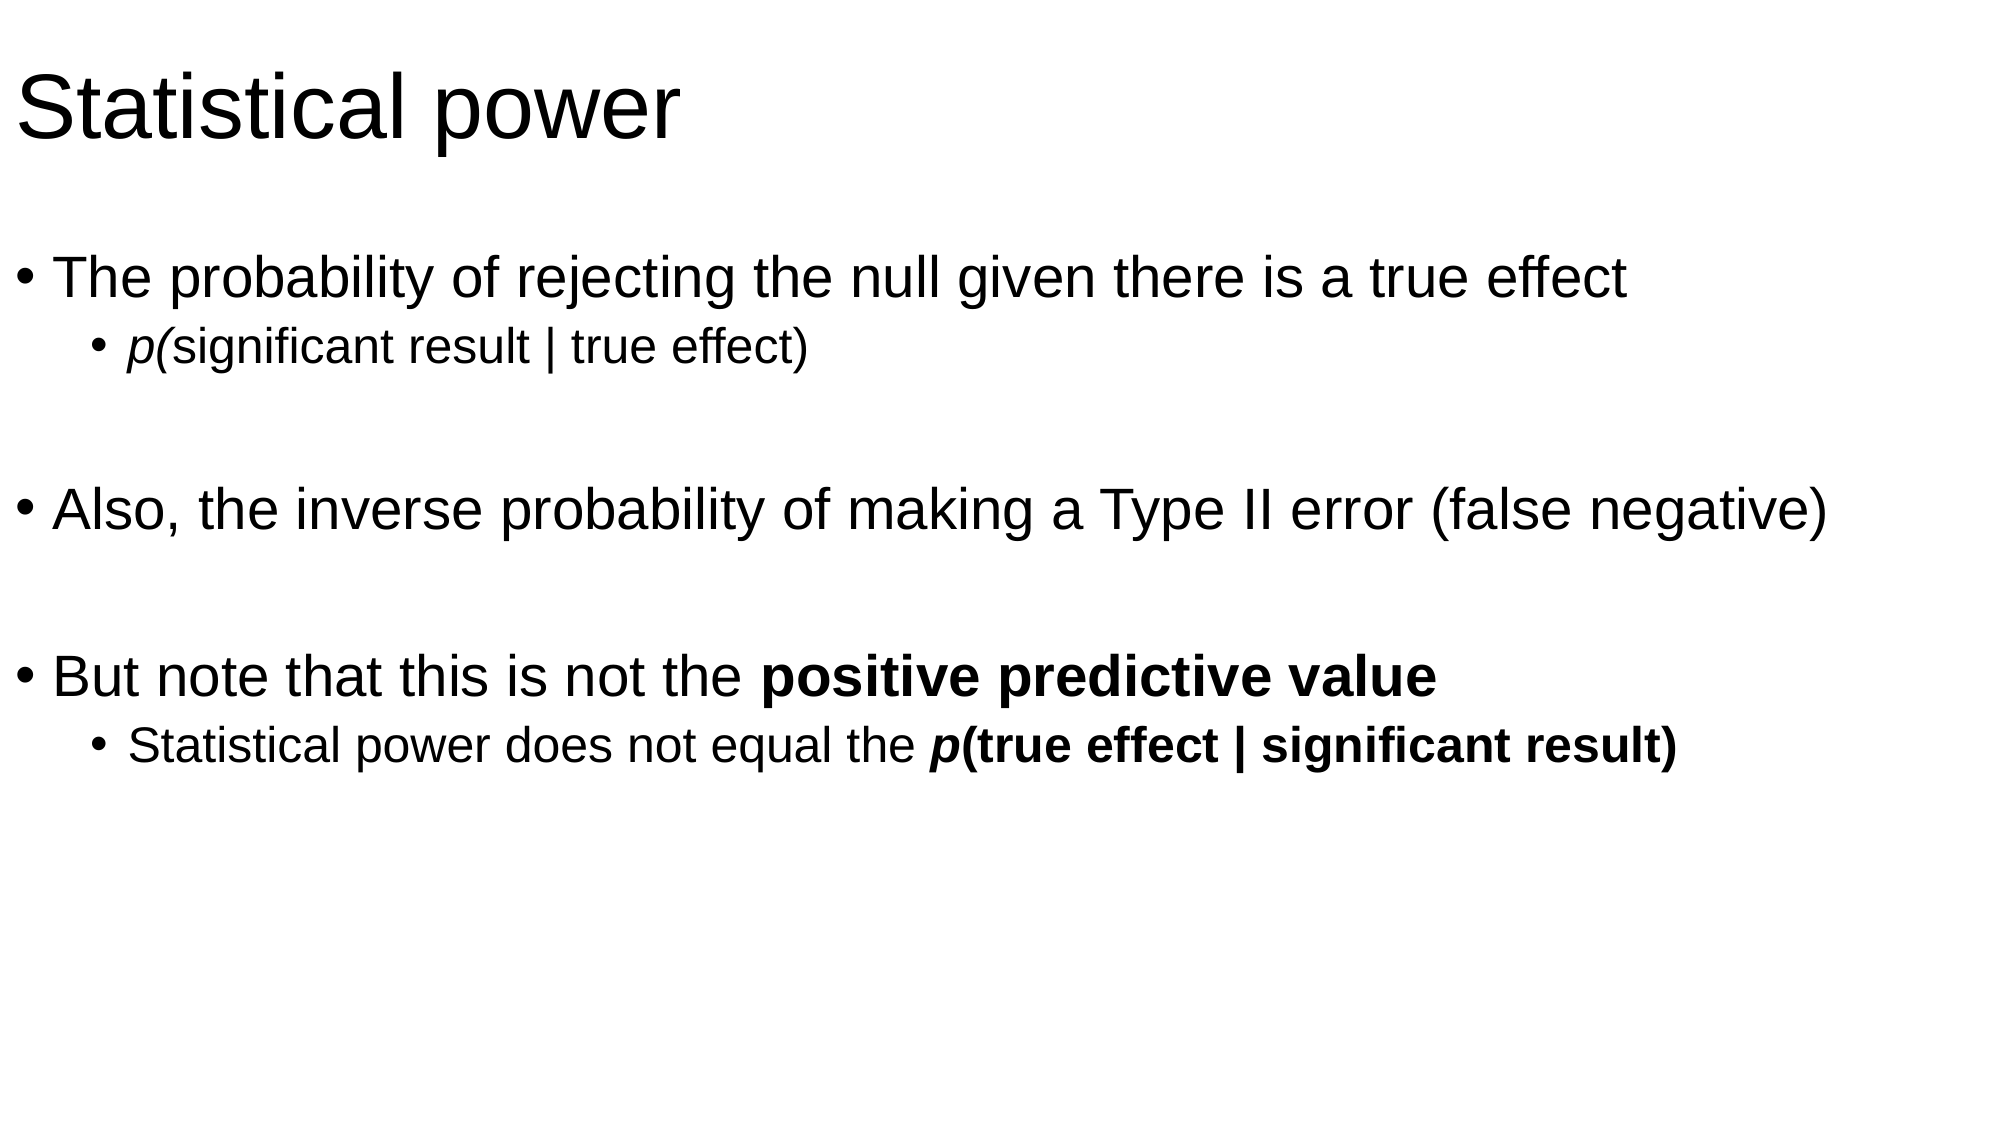

# Statistical power
The probability of rejecting the null given there is a true effect
p(significant result | true effect)

Also, the inverse probability of making a Type II error (false negative)

But note that this is not the positive predictive value
Statistical power does not equal the p(true effect | significant result)